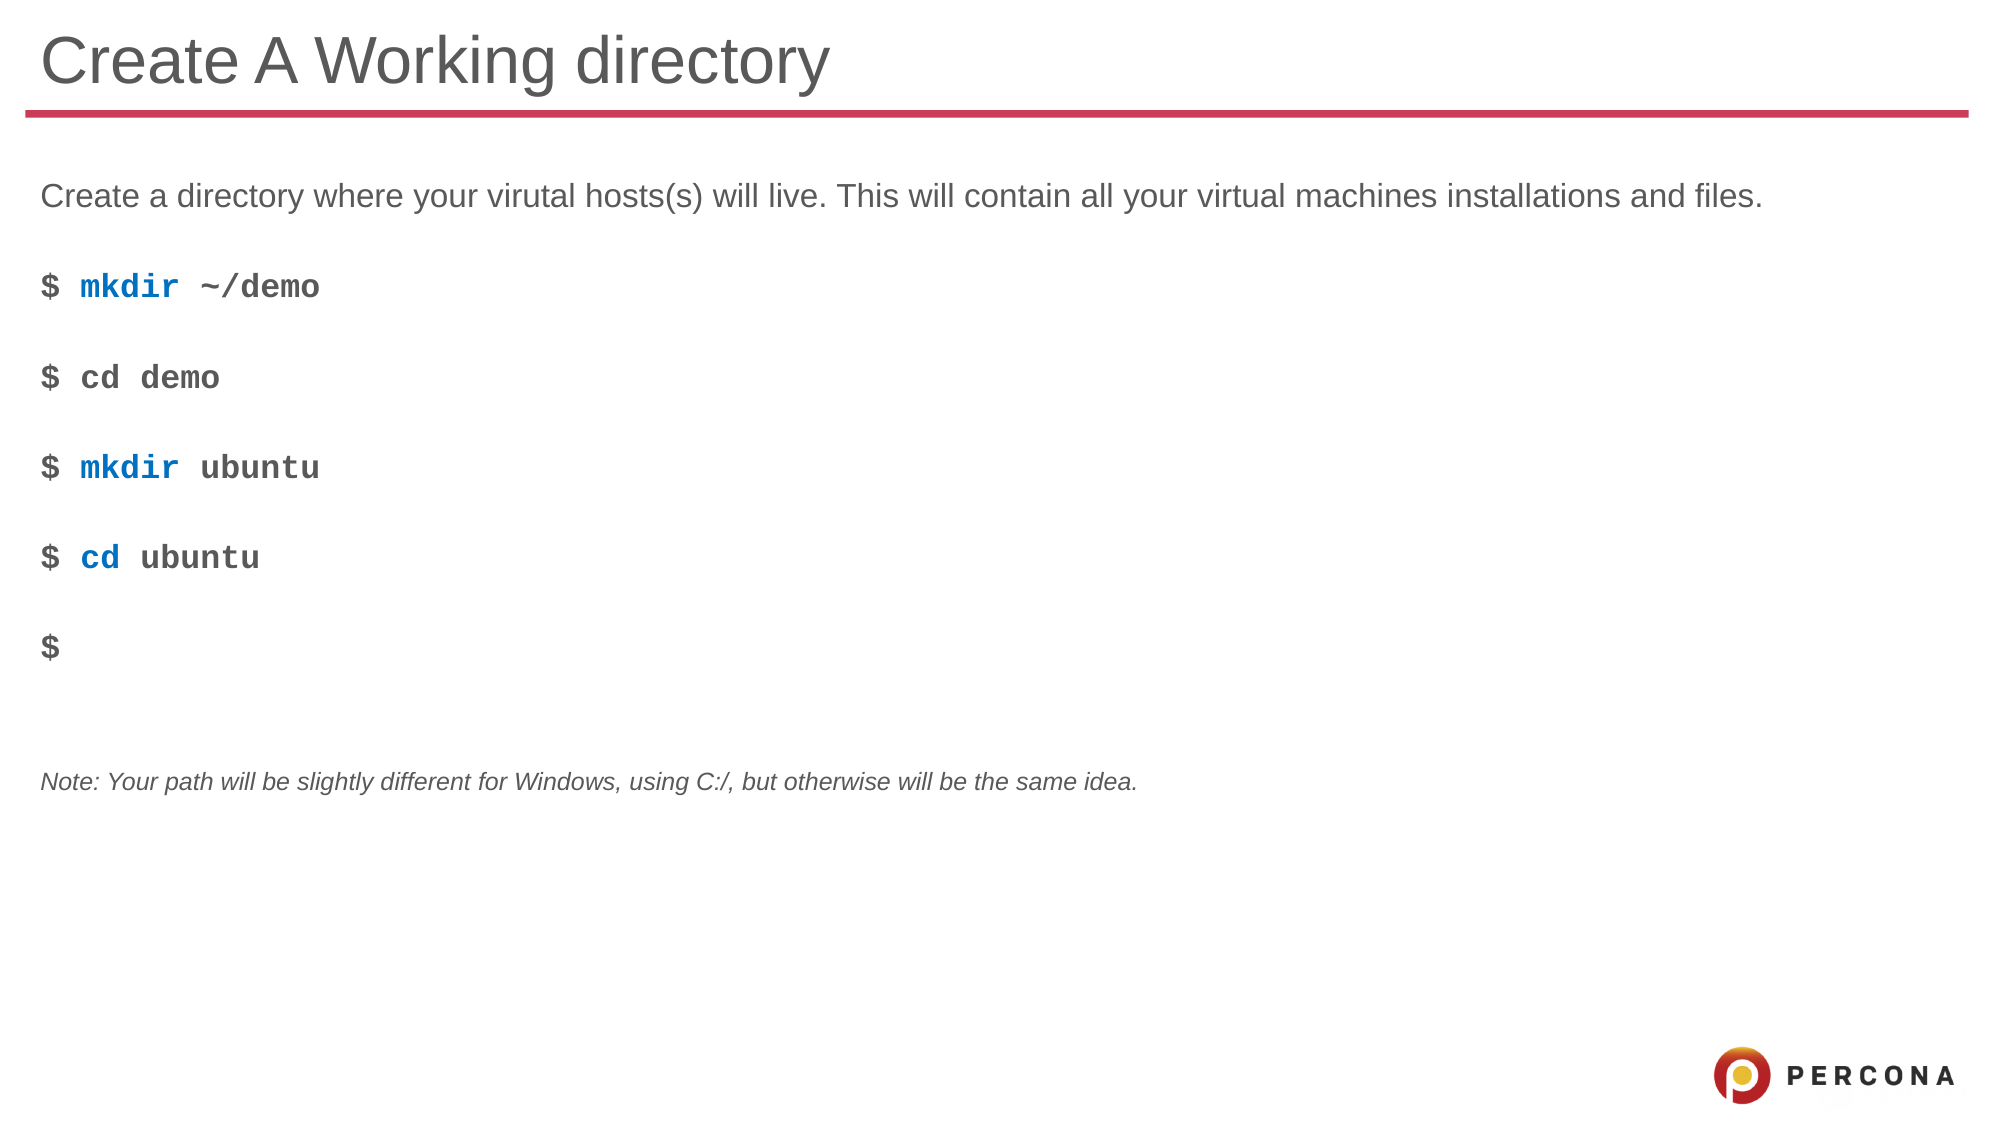

# Create A Working directory
Create a directory where your virutal hosts(s) will live. This will contain all your virtual machines installations and files.
$ mkdir ~/demo
$ cd demo
$ mkdir ubuntu
$ cd ubuntu
$

Note: Your path will be slightly different for Windows, using C:/, but otherwise will be the same idea.